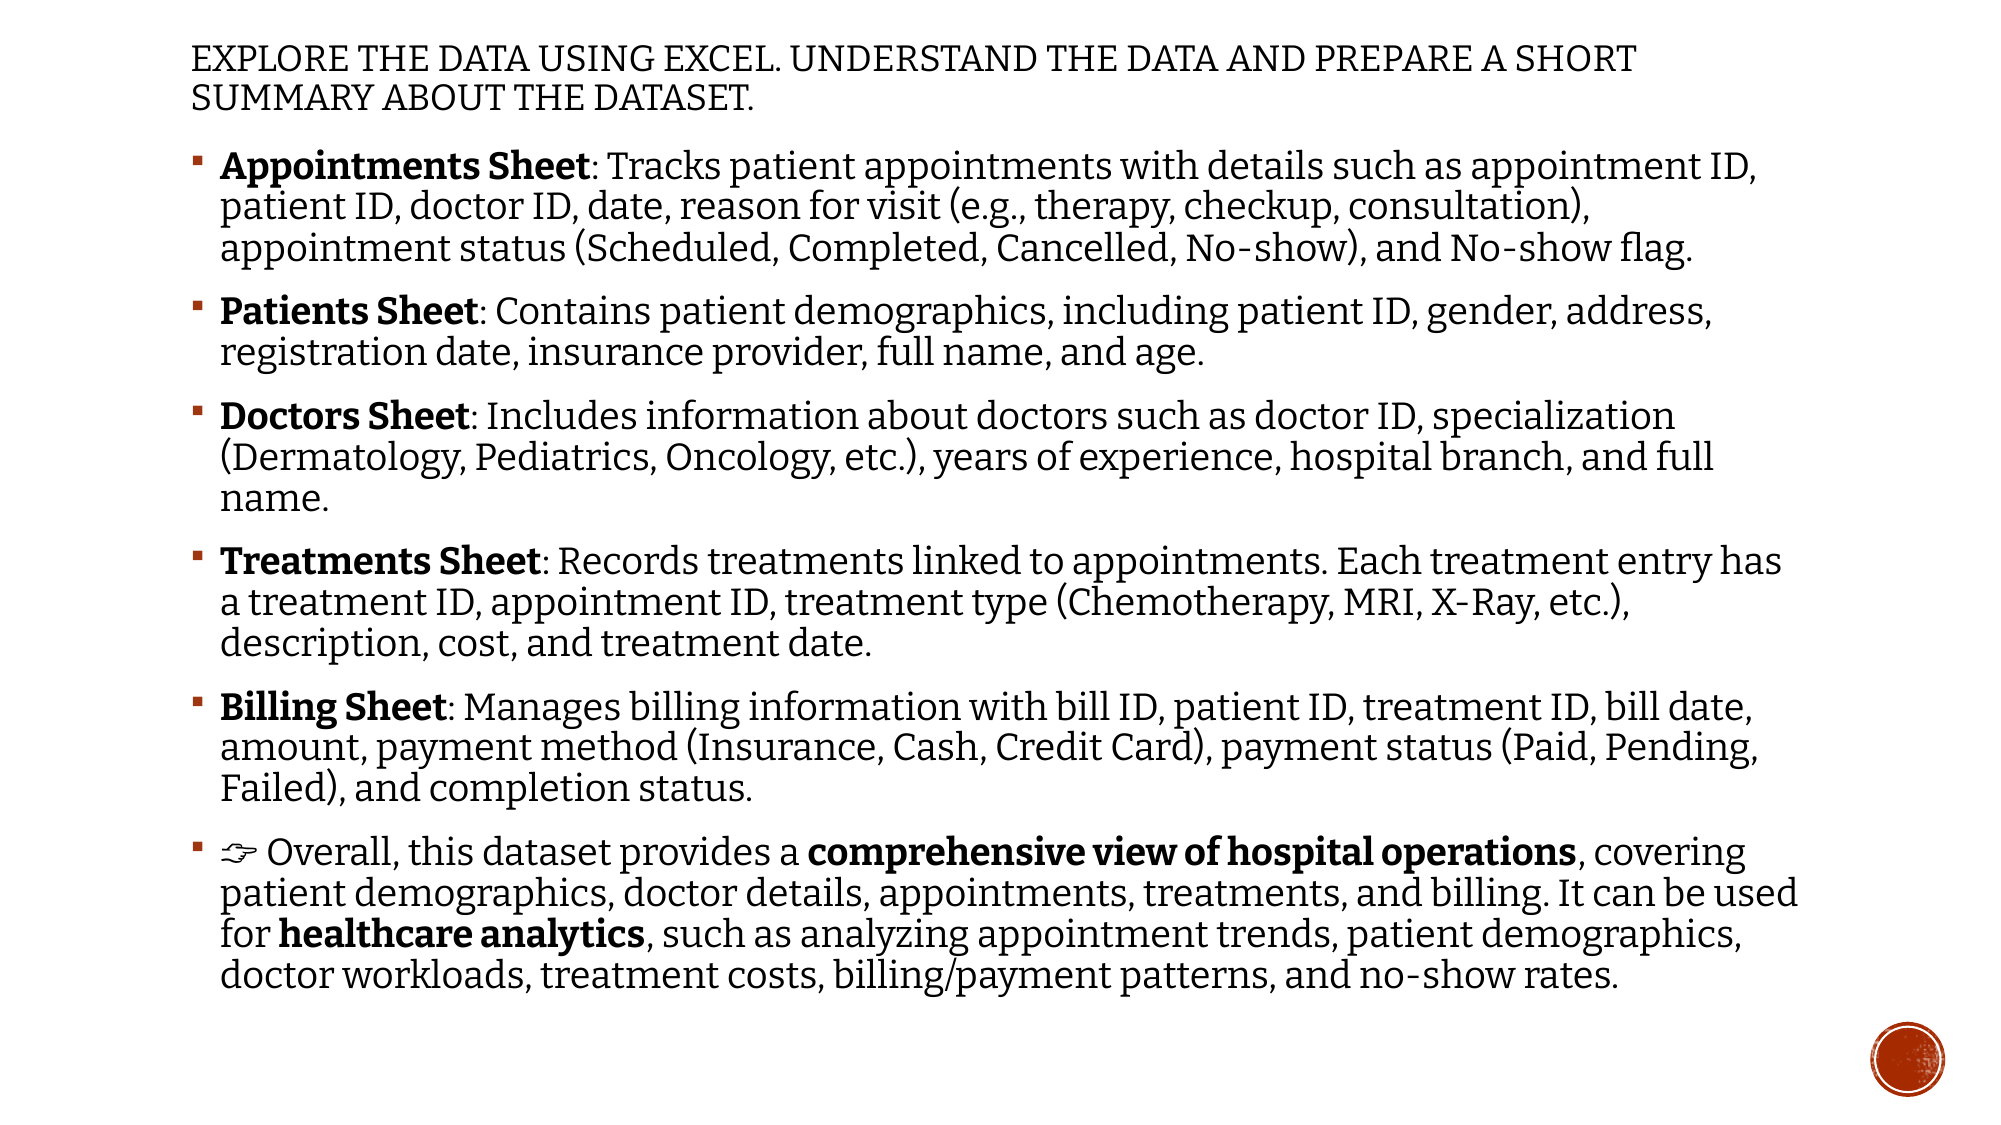

# Explore the Data using Excel. Understand the data and prepare a short summary about the dataset.
Appointments Sheet: Tracks patient appointments with details such as appointment ID, patient ID, doctor ID, date, reason for visit (e.g., therapy, checkup, consultation), appointment status (Scheduled, Completed, Cancelled, No-show), and No-show flag.
Patients Sheet: Contains patient demographics, including patient ID, gender, address, registration date, insurance provider, full name, and age.
Doctors Sheet: Includes information about doctors such as doctor ID, specialization (Dermatology, Pediatrics, Oncology, etc.), years of experience, hospital branch, and full name.
Treatments Sheet: Records treatments linked to appointments. Each treatment entry has a treatment ID, appointment ID, treatment type (Chemotherapy, MRI, X-Ray, etc.), description, cost, and treatment date.
Billing Sheet: Manages billing information with bill ID, patient ID, treatment ID, bill date, amount, payment method (Insurance, Cash, Credit Card), payment status (Paid, Pending, Failed), and completion status.
👉 Overall, this dataset provides a comprehensive view of hospital operations, covering patient demographics, doctor details, appointments, treatments, and billing. It can be used for healthcare analytics, such as analyzing appointment trends, patient demographics, doctor workloads, treatment costs, billing/payment patterns, and no-show rates.